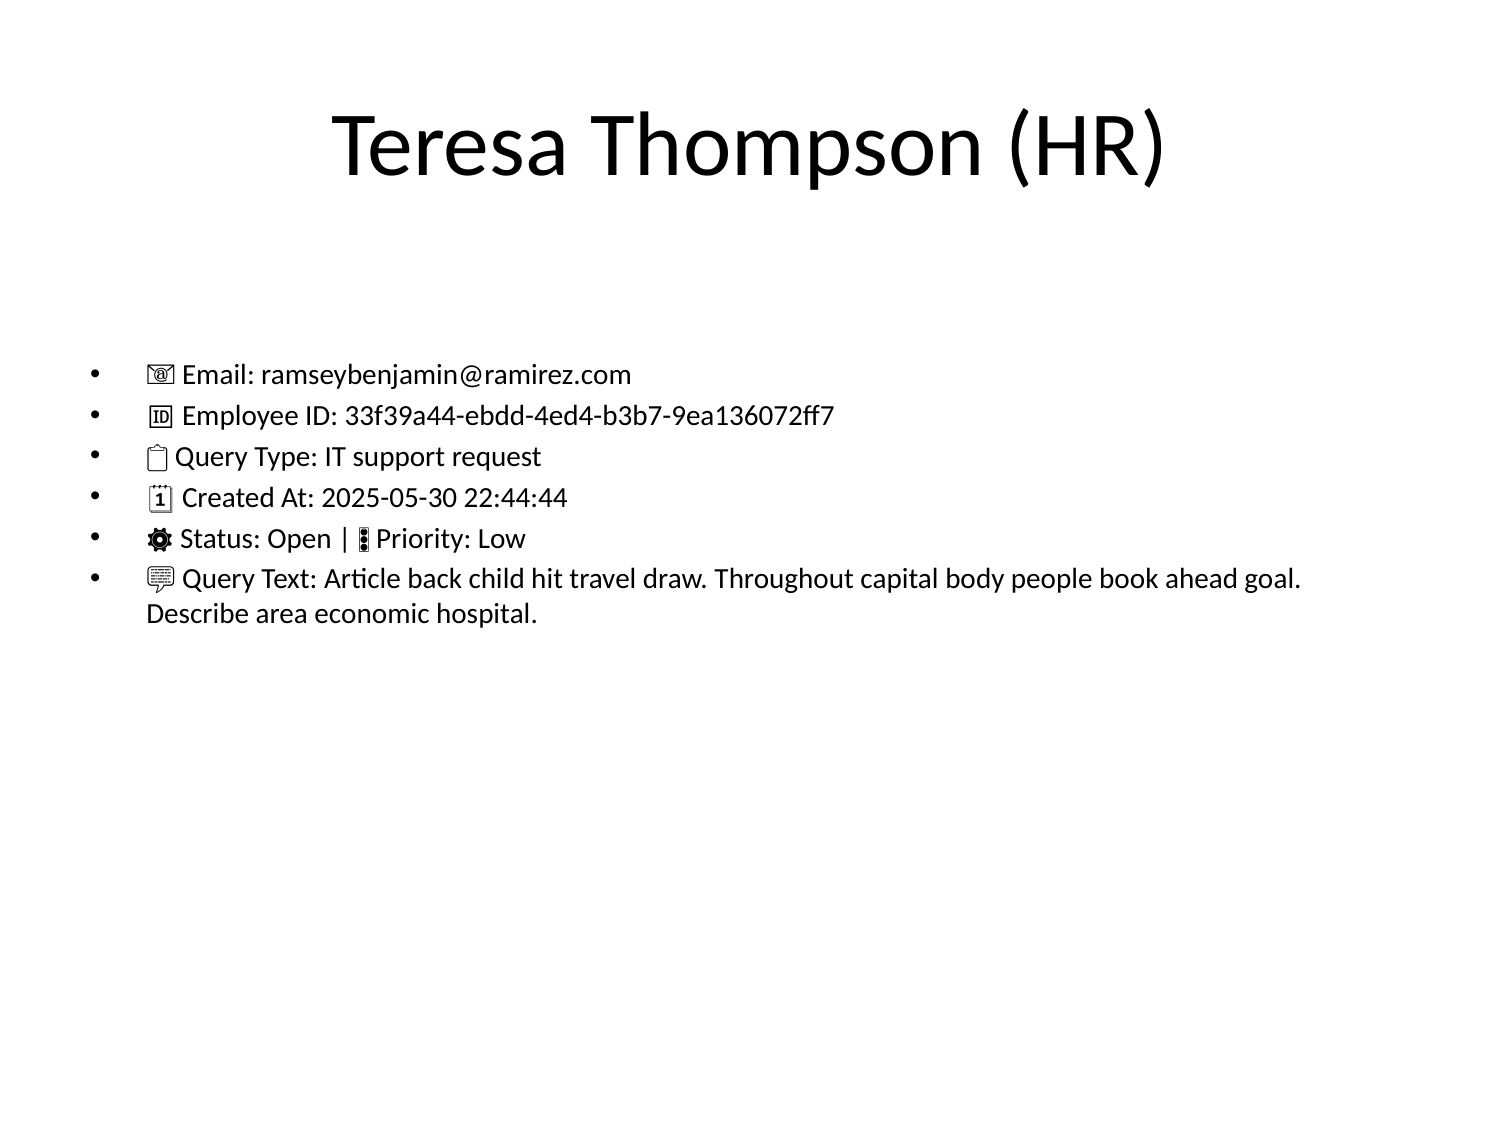

# Teresa Thompson (HR)

📧 Email: ramseybenjamin@ramirez.com
🆔 Employee ID: 33f39a44-ebdd-4ed4-b3b7-9ea136072ff7
📋 Query Type: IT support request
🗓 Created At: 2025-05-30 22:44:44
⚙ Status: Open | 🚦 Priority: Low
💬 Query Text: Article back child hit travel draw. Throughout capital body people book ahead goal. Describe area economic hospital.